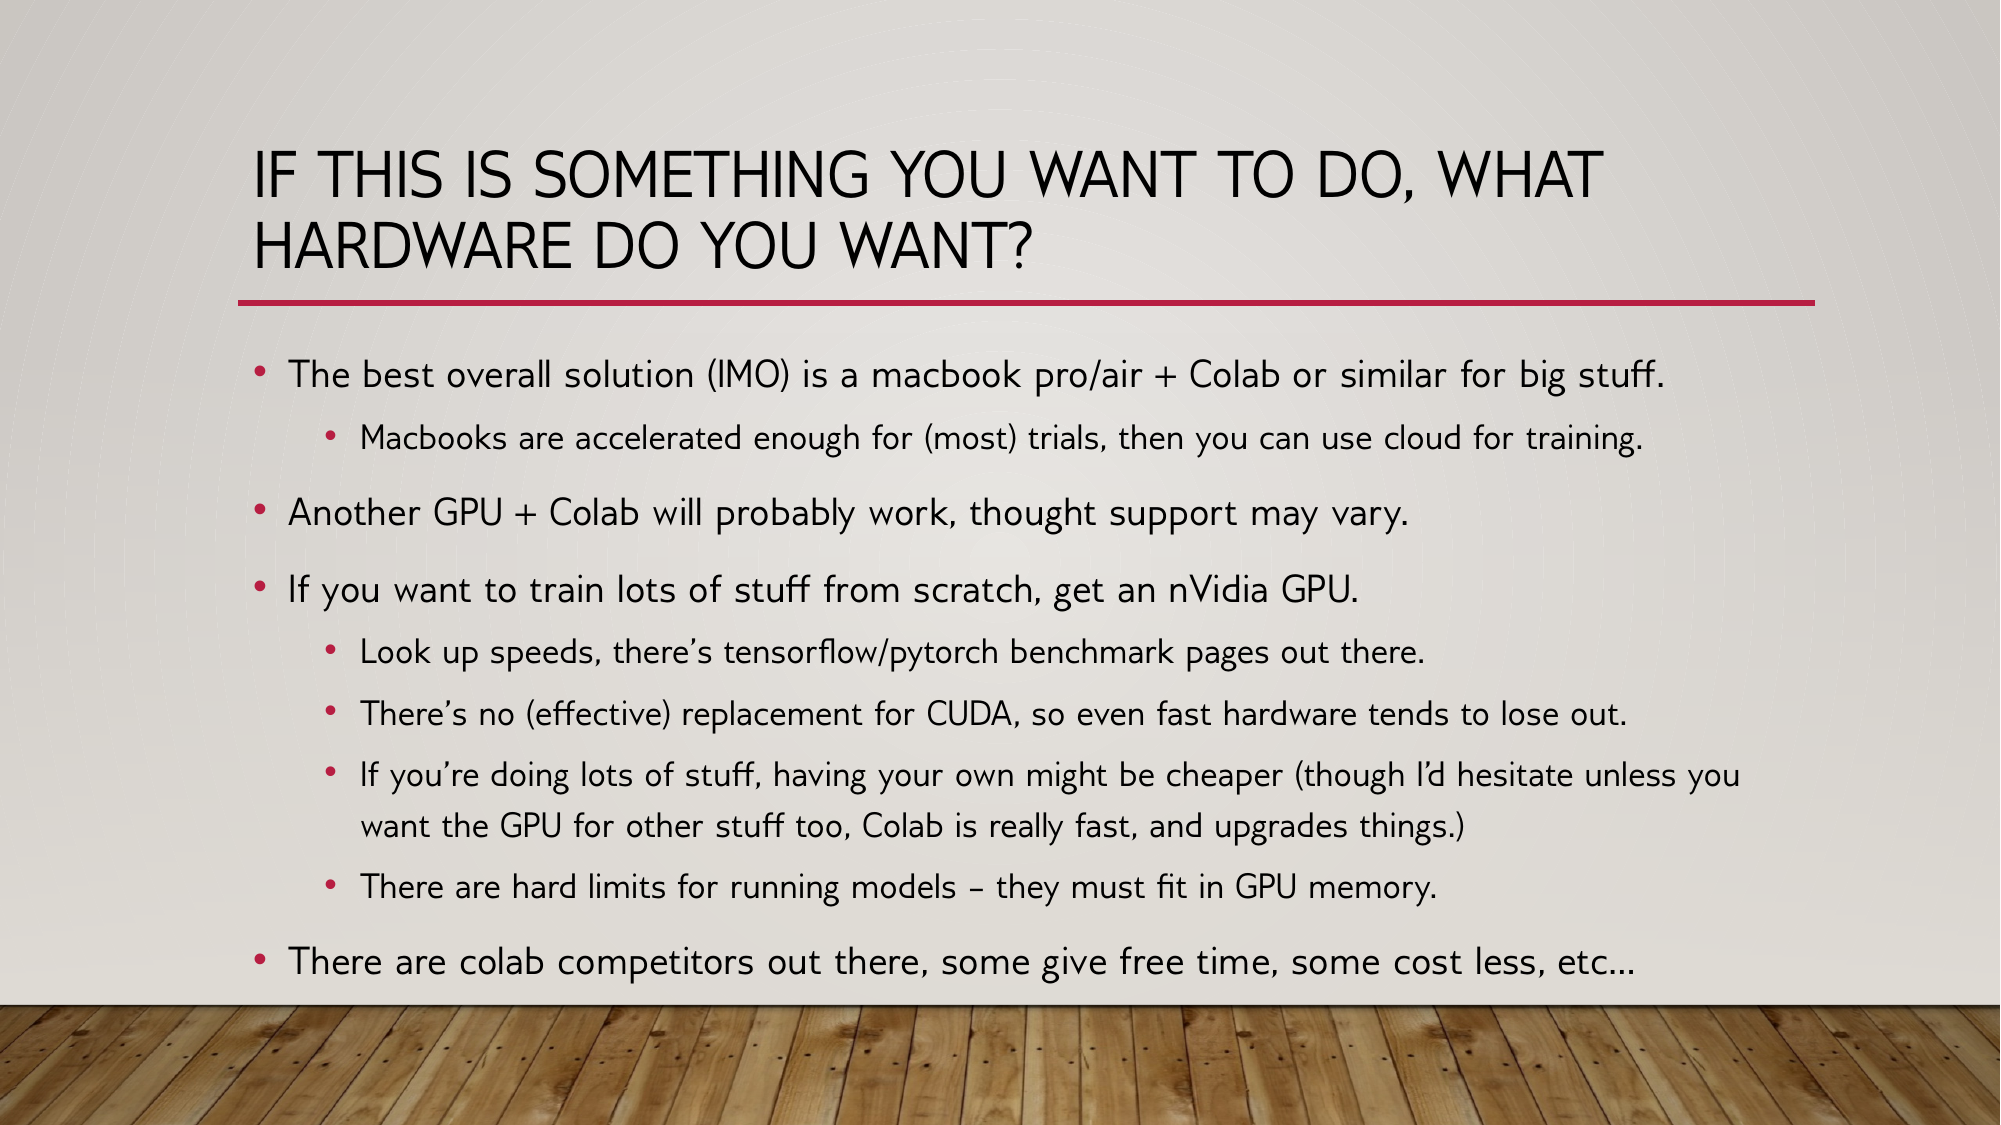

# If this is something you want to do, what Hardware do you want?
The best overall solution (IMO) is a macbook pro/air + Colab or similar for big stuff.
Macbooks are accelerated enough for (most) trials, then you can use cloud for training.
Another GPU + Colab will probably work, thought support may vary.
If you want to train lots of stuff from scratch, get an nVidia GPU.
Look up speeds, there’s tensorflow/pytorch benchmark pages out there.
There’s no (effective) replacement for CUDA, so even fast hardware tends to lose out.
If you’re doing lots of stuff, having your own might be cheaper (though I’d hesitate unless you want the GPU for other stuff too, Colab is really fast, and upgrades things.)
There are hard limits for running models – they must fit in GPU memory.
There are colab competitors out there, some give free time, some cost less, etc…